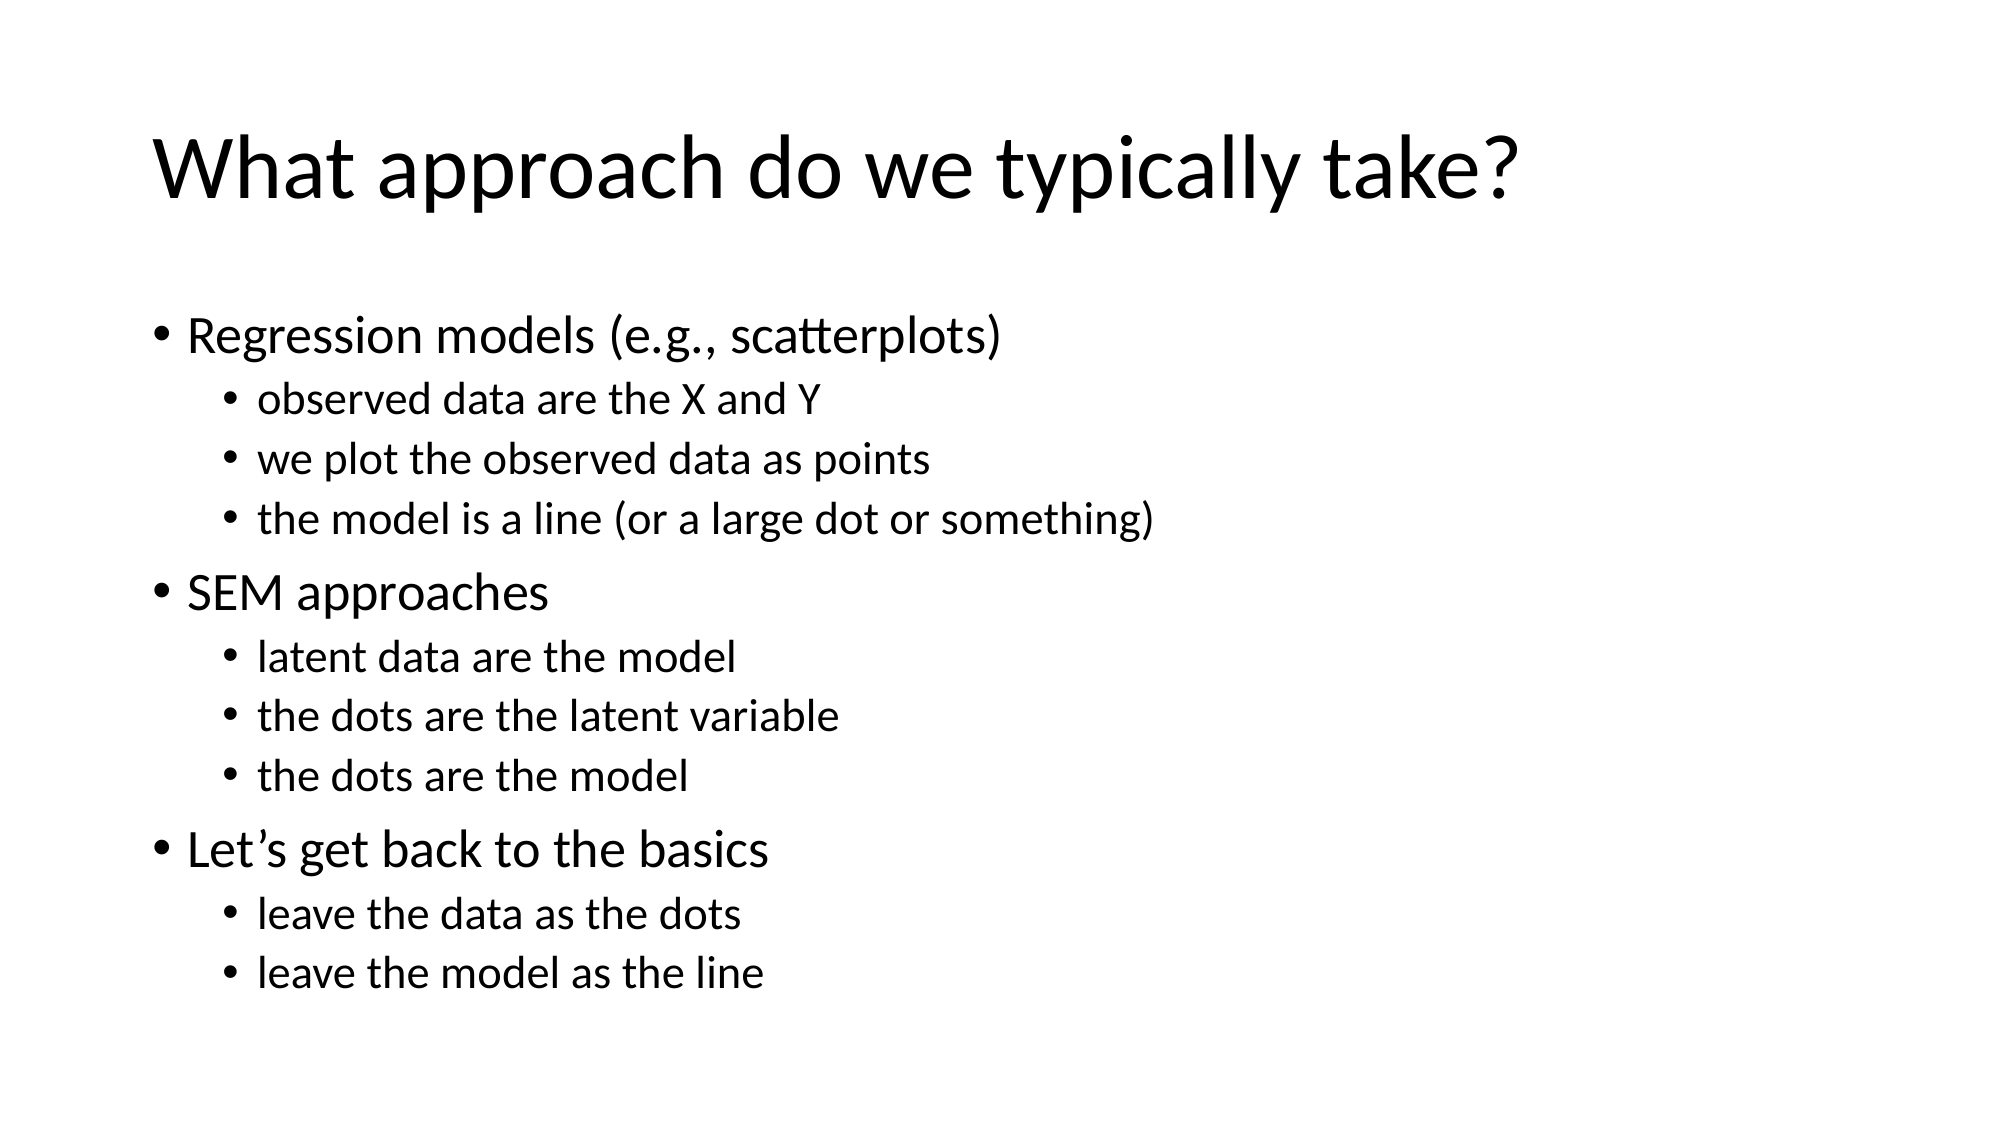

# What approach do we typically take?
Regression models (e.g., scatterplots)
observed data are the X and Y
we plot the observed data as points
the model is a line (or a large dot or something)
SEM approaches
latent data are the model
the dots are the latent variable
the dots are the model
Let’s get back to the basics
leave the data as the dots
leave the model as the line